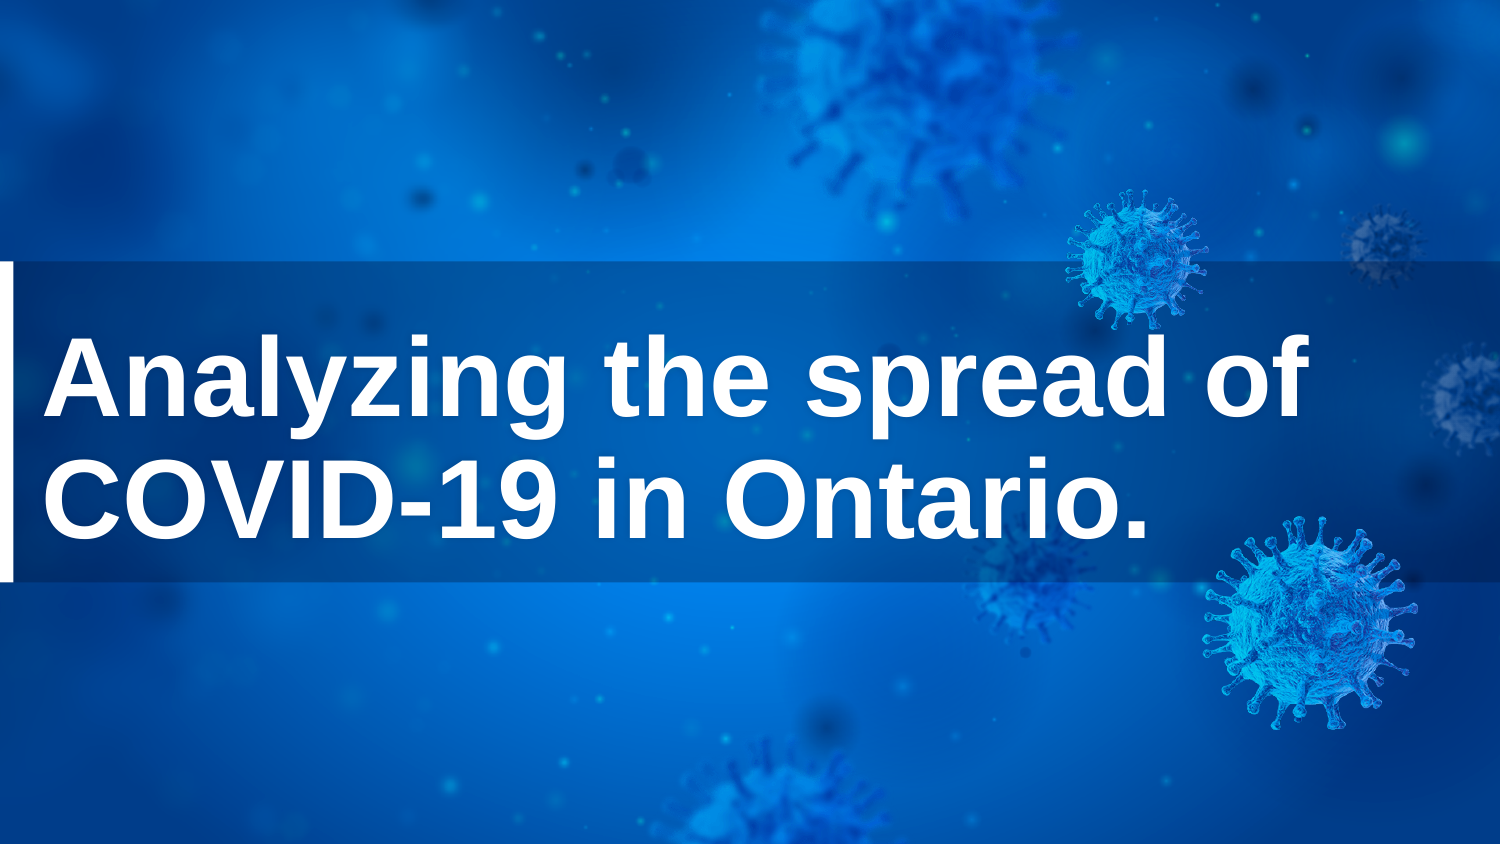

# Analyzing the spread of COVID-19 in Ontario.